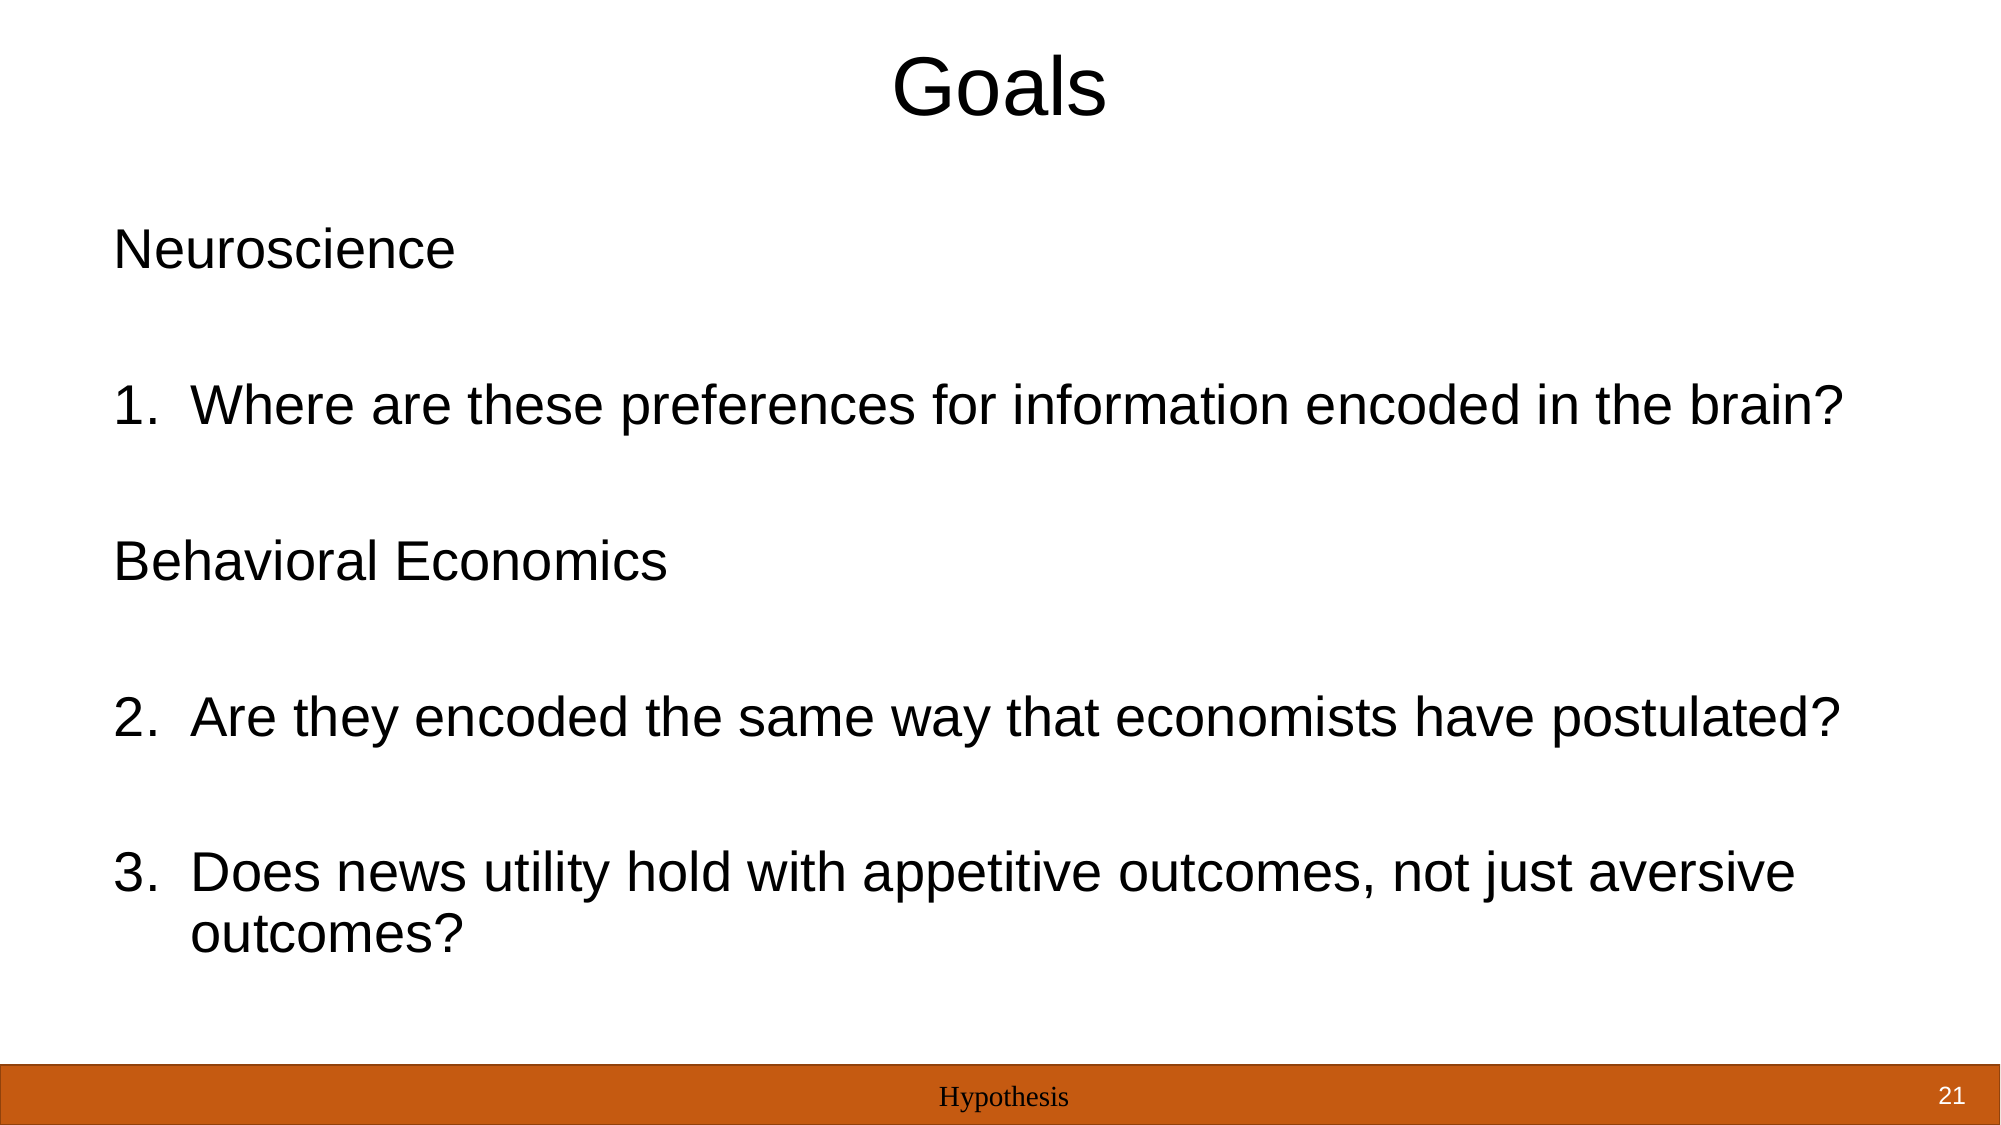

# Goals
Neuroscience

Where are these preferences for information encoded in the brain?

Behavioral Economics

Are they encoded the same way that economists have postulated?

Does news utility hold with appetitive outcomes, not just aversive outcomes?
Hypothesis
21